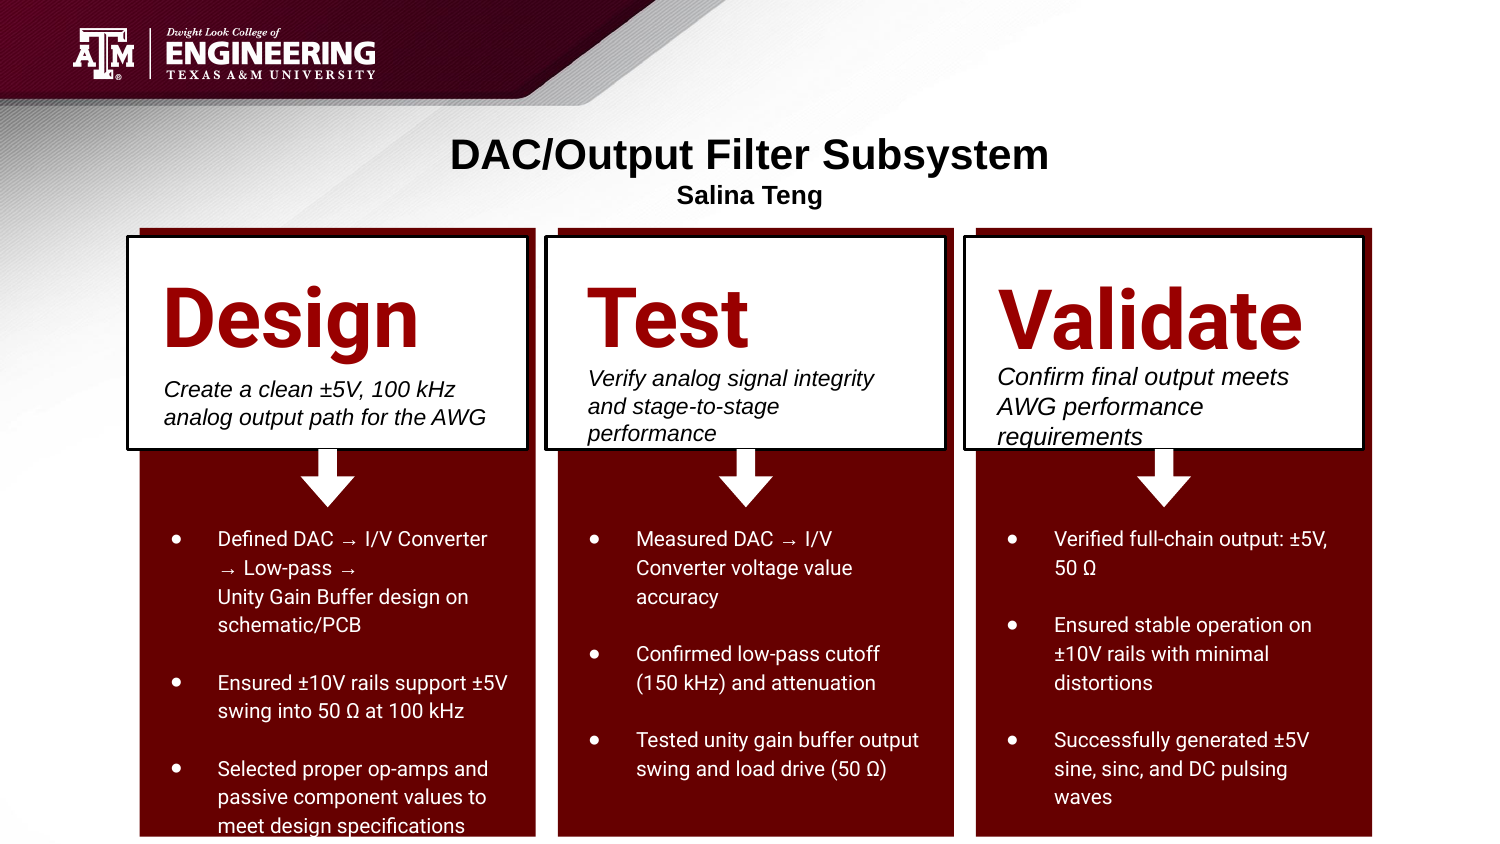

# DAC/Output Filter Subsystem
Salina Teng

Design
Create a clean ±5V, 100 kHz analog output path for the AWG

Defined DAC → I/V Converter → Low-pass →
Unity Gain Buffer design on schematic/PCB

Ensured ±10V rails support ±5V swing into 50 Ω at 100 kHz

Selected proper op-amps and passive component values to meet design specifications

Test
Verify analog signal integrity and stage-to-stage performance

Measured DAC → I/V Converter voltage value accuracy

Confirmed low-pass cutoff (150 kHz) and attenuation

Tested unity gain buffer output swing and load drive (50 Ω)

Validate
Confirm final output meets AWG performance requirements

Verified full-chain output: ±5V, 50 Ω

Ensured stable operation on ±10V rails with minimal distortions

Successfully generated ±5V sine, sinc, and DC pulsing waves